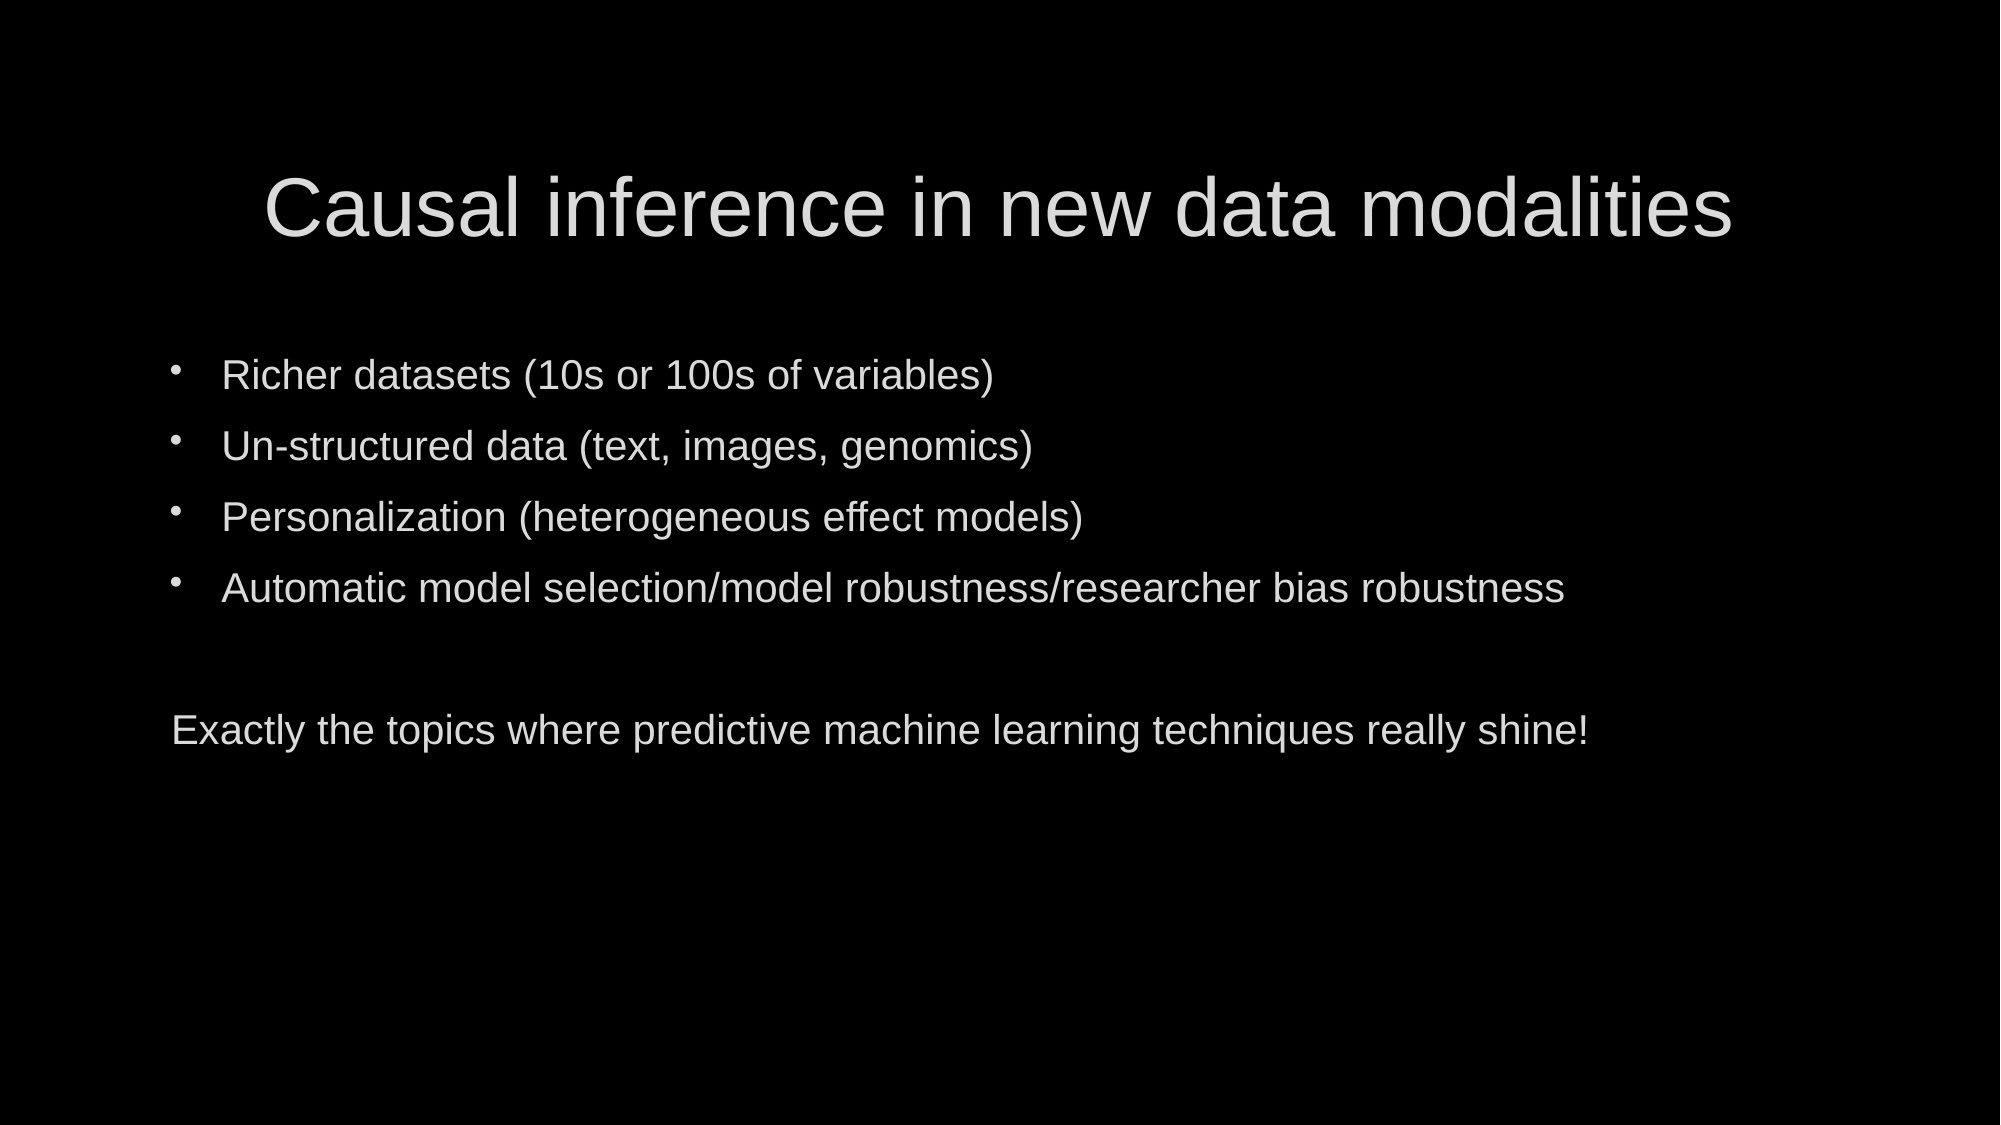

# Causal inference in new data modalities
Richer datasets (10s or 100s of variables)
Un-structured data (text, images, genomics)
Personalization (heterogeneous effect models)
Automatic model selection/model robustness/researcher bias robustness

Exactly the topics where predictive machine learning techniques really shine!